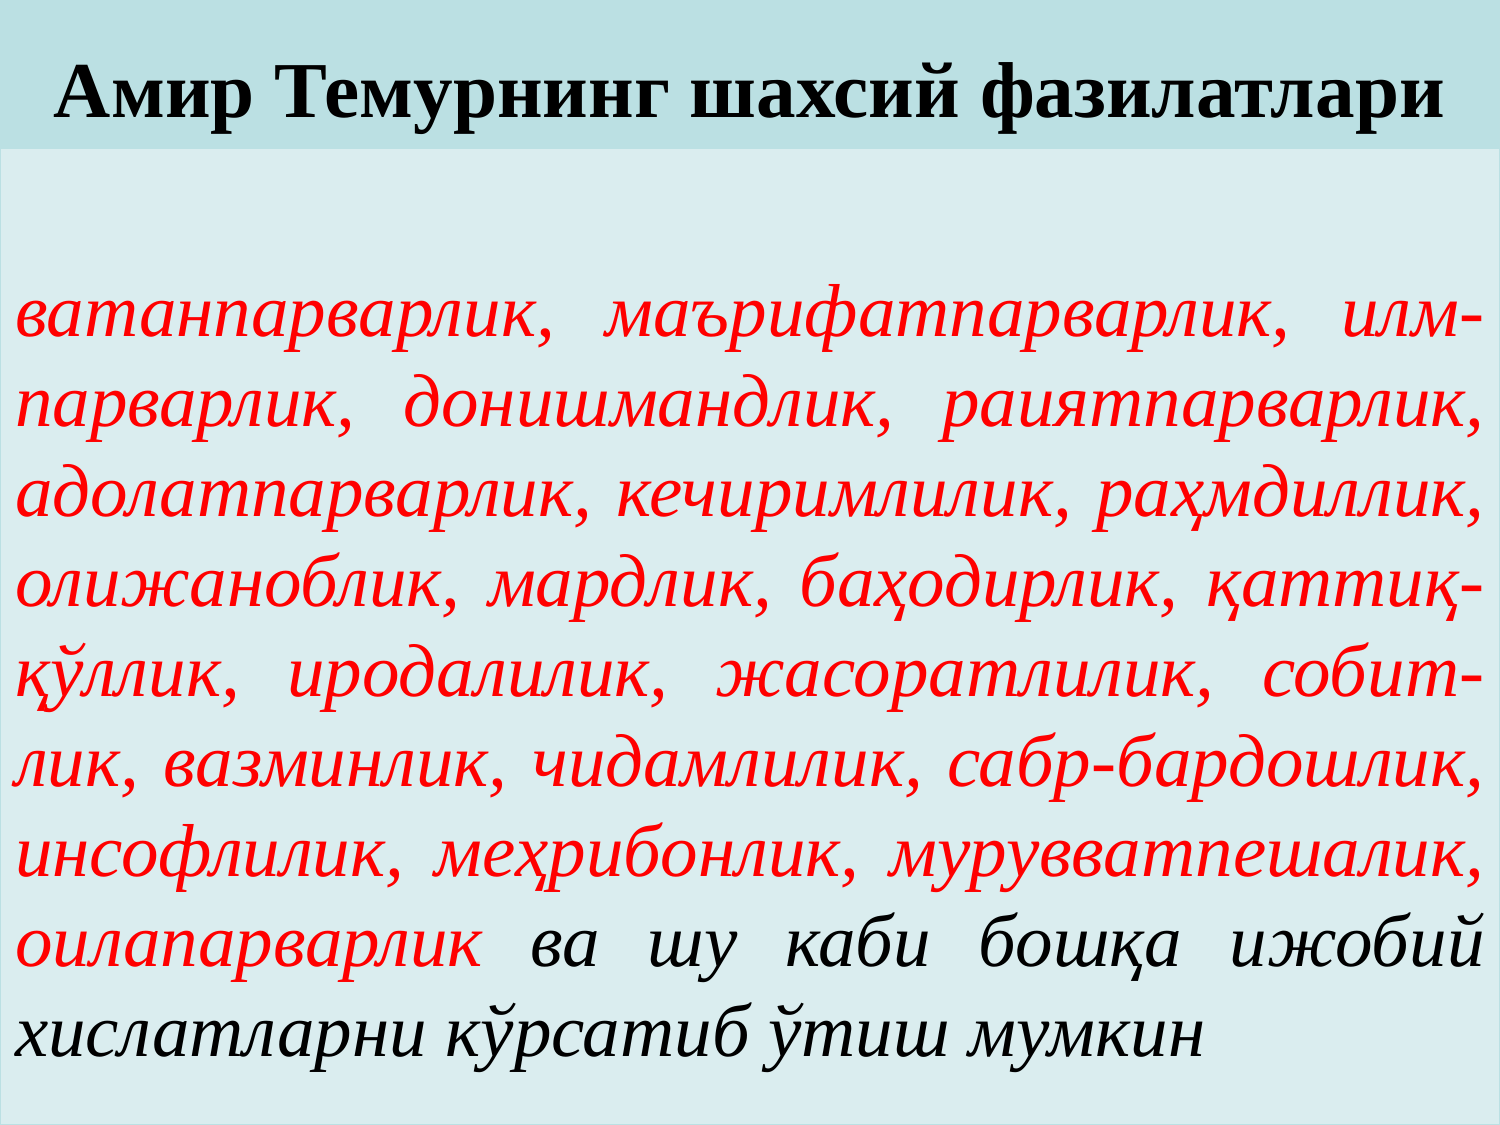

# Амир Темурнинг шахсий фазилатлари

ватанпарварлик, маърифатпарварлик, илм- парварлик, донишмандлик, раиятпарварлик, адолатпарварлик, кечиримлилик, раҳмдиллик, олижаноблик, мардлик, баҳодирлик, қаттиқ- қўллик, иродалилик, жасоратлилик, собит- лик, вазминлик, чидамлилик, сабр-бардошлик, инсофлилик, меҳрибонлик, мурувватпешалик, оилапарварлик ва шу каби бошқа ижобий хислатларни кўрсатиб ўтиш мумкин